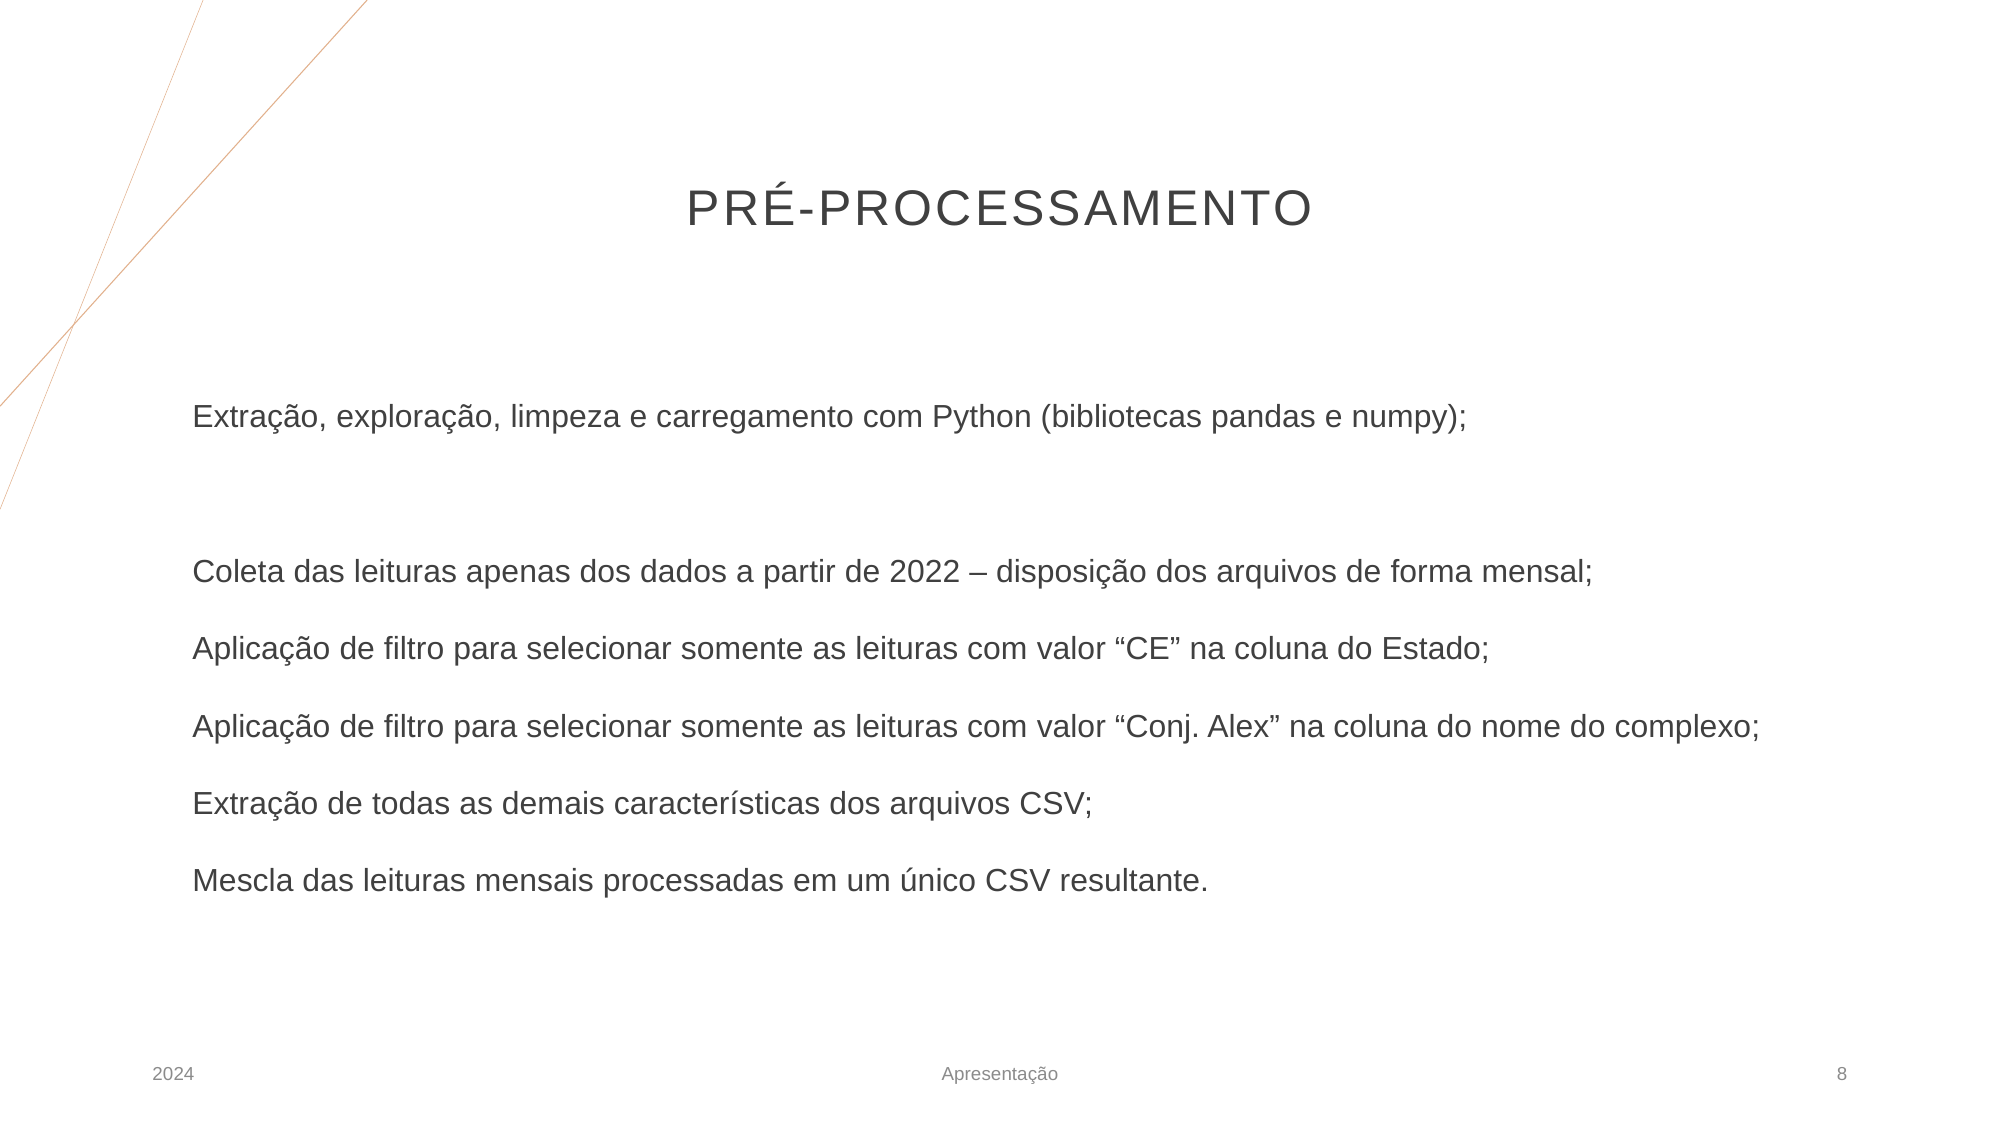

# PRÉ-PROCESSAMENTO
Extração, exploração, limpeza e carregamento com Python (bibliotecas pandas e numpy);

Coleta das leituras apenas dos dados a partir de 2022 – disposição dos arquivos de forma mensal;
Aplicação de filtro para selecionar somente as leituras com valor “CE” na coluna do Estado;
Aplicação de filtro para selecionar somente as leituras com valor “Conj. Alex” na coluna do nome do complexo;
Extração de todas as demais características dos arquivos CSV;
Mescla das leituras mensais processadas em um único CSV resultante.
2024
Apresentação
8